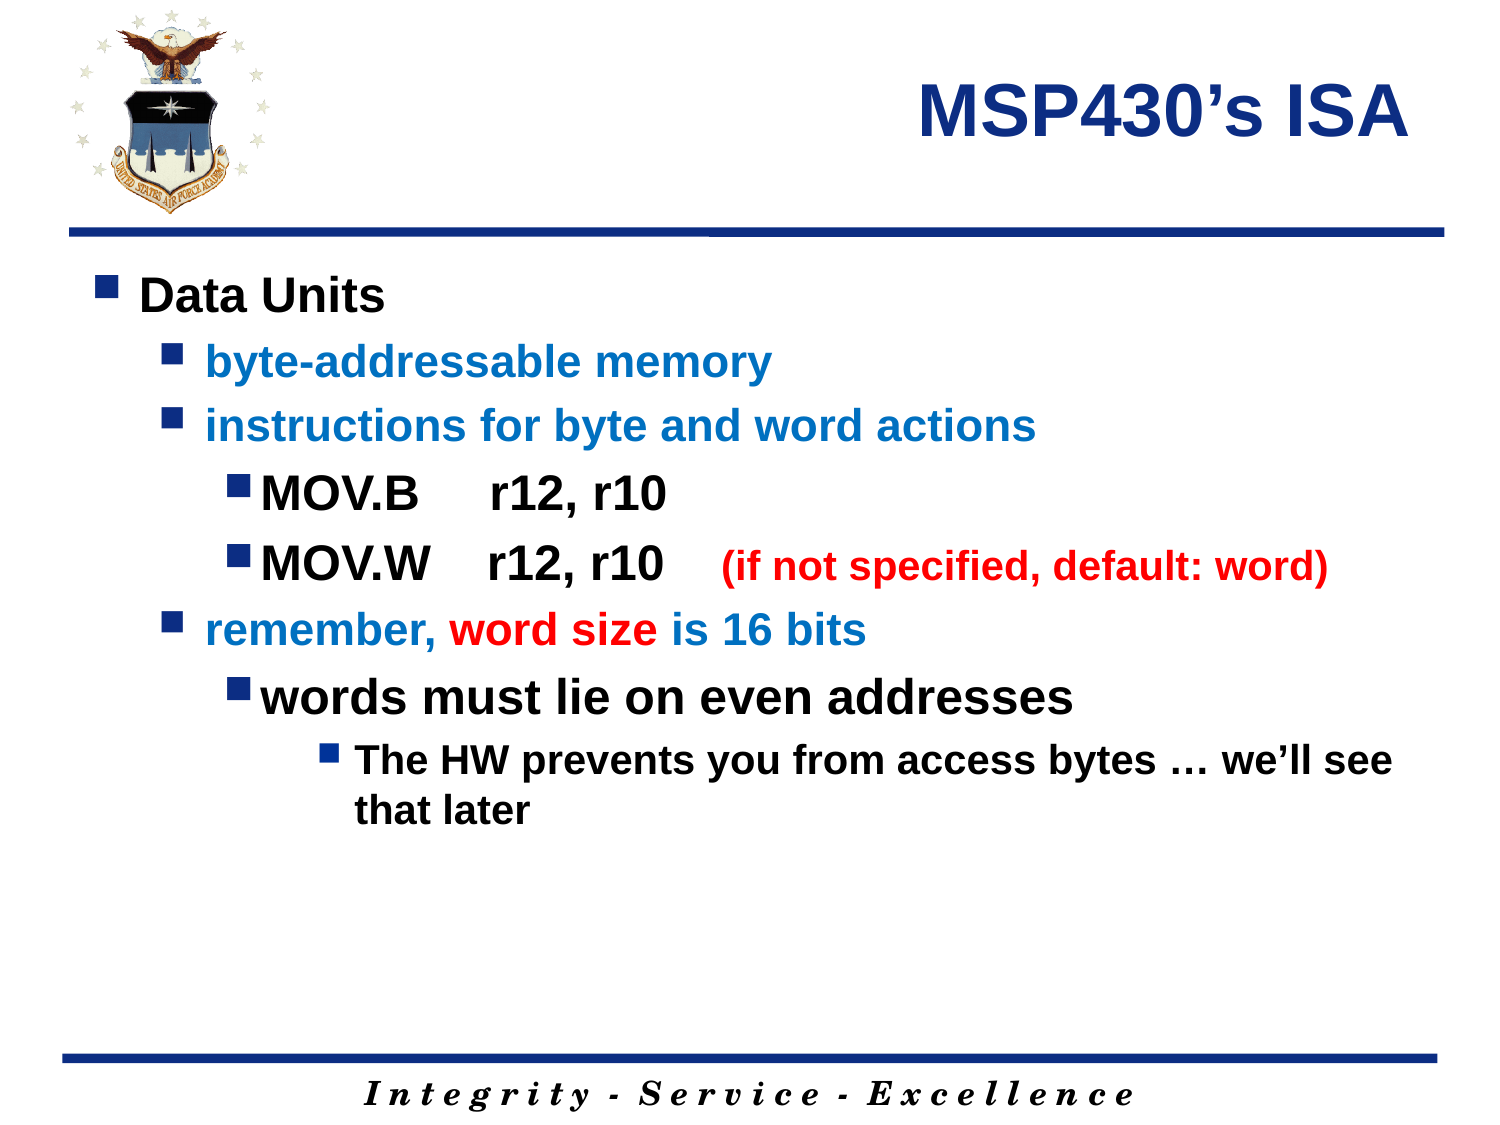

# MSP430’s ISA
Data Units
byte-addressable memory
instructions for byte and word actions
MOV.B     r12, r10
MOV.W    r12, r10    (if not specified, default: word)
remember, word size is 16 bits
words must lie on even addresses
The HW prevents you from access bytes … we’ll see that later